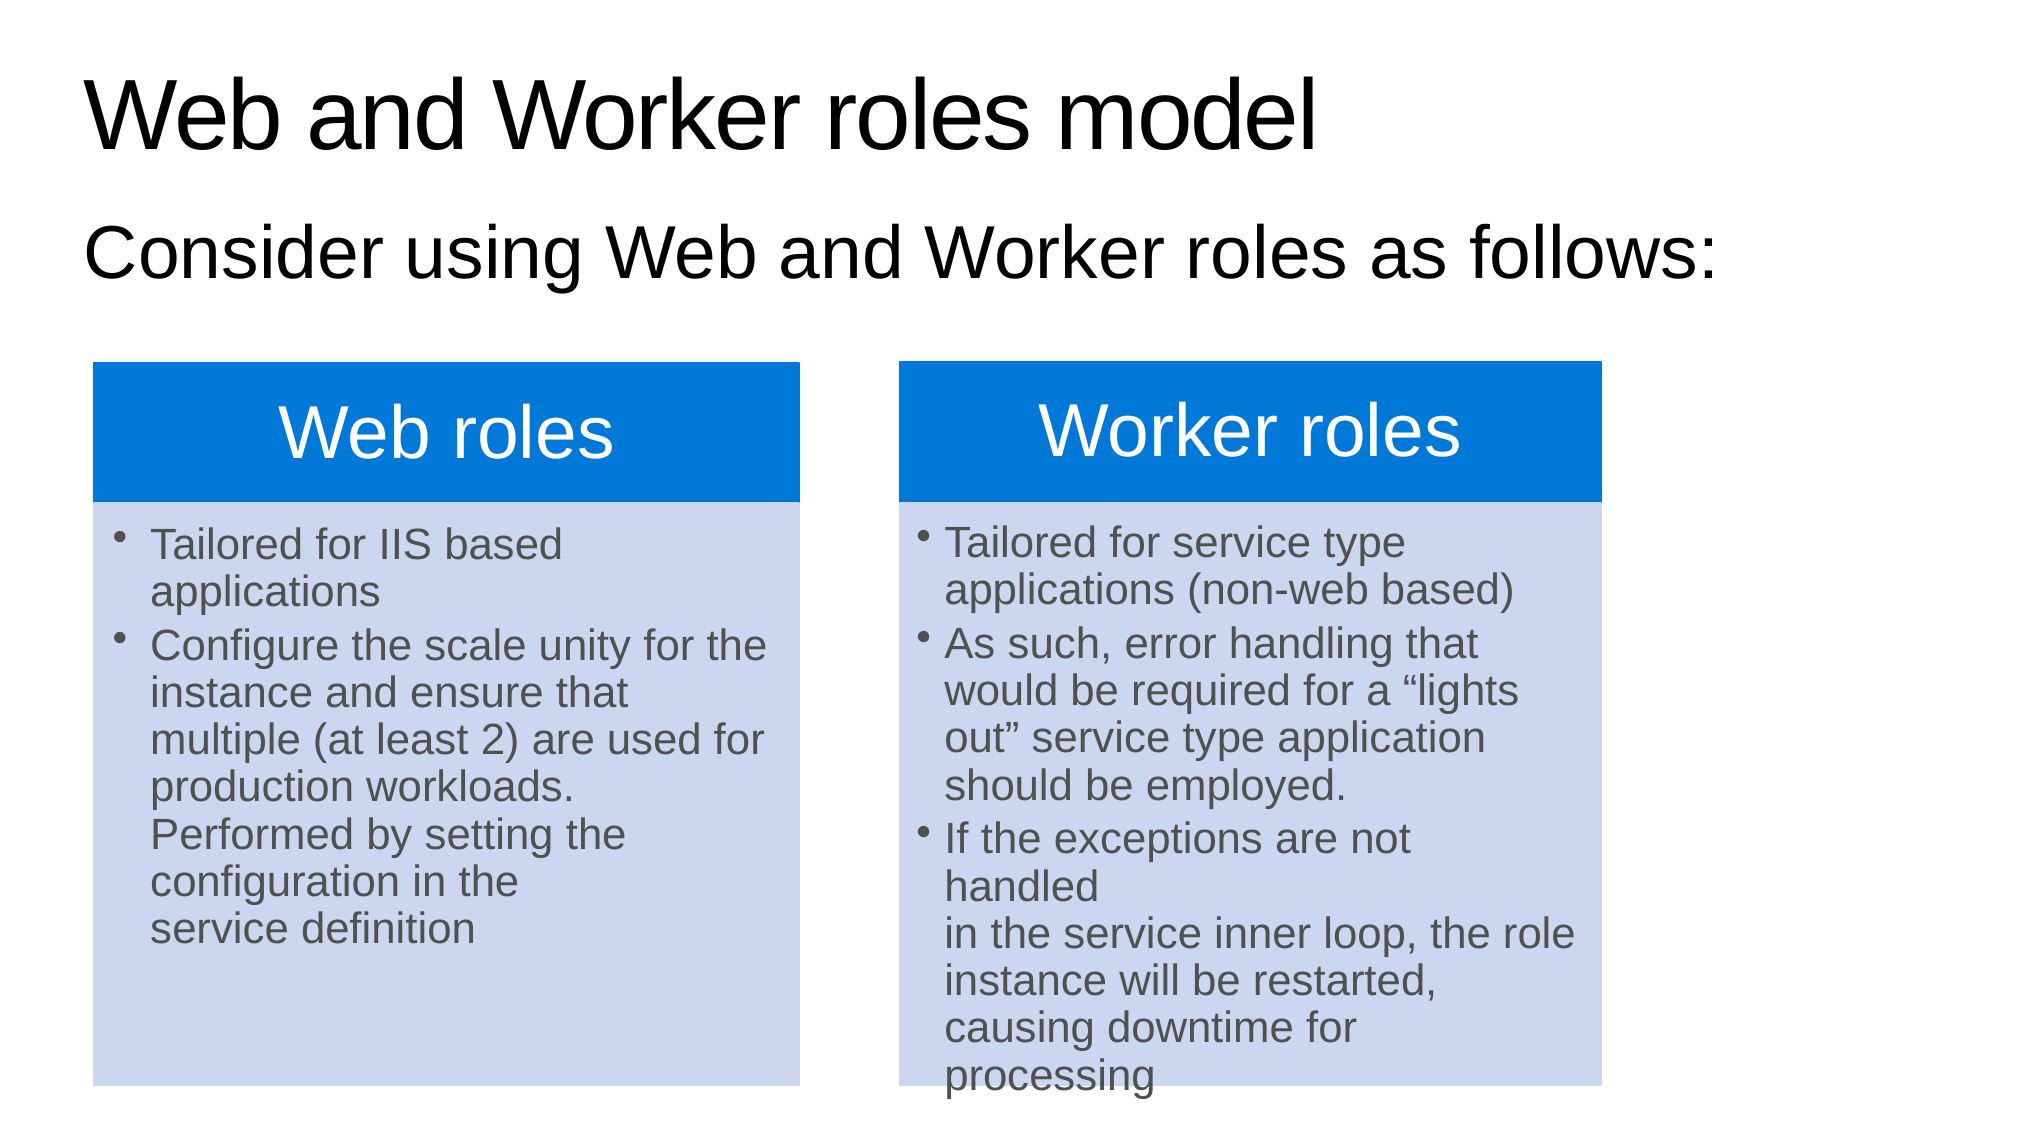

# Web and Worker roles model
Consider using Web and Worker roles as follows:
Worker roles
Web roles
Tailored for IIS based applications
Configure the scale unity for the instance and ensure that multiple (at least 2) are used for production workloads. Performed by setting the configuration in the
service definition
Tailored for service type applications (non-web based)
As such, error handling that would be required for a “lights out” service type application should be employed.
If the exceptions are not handled
in the service inner loop, the role instance will be restarted, causing downtime for processing